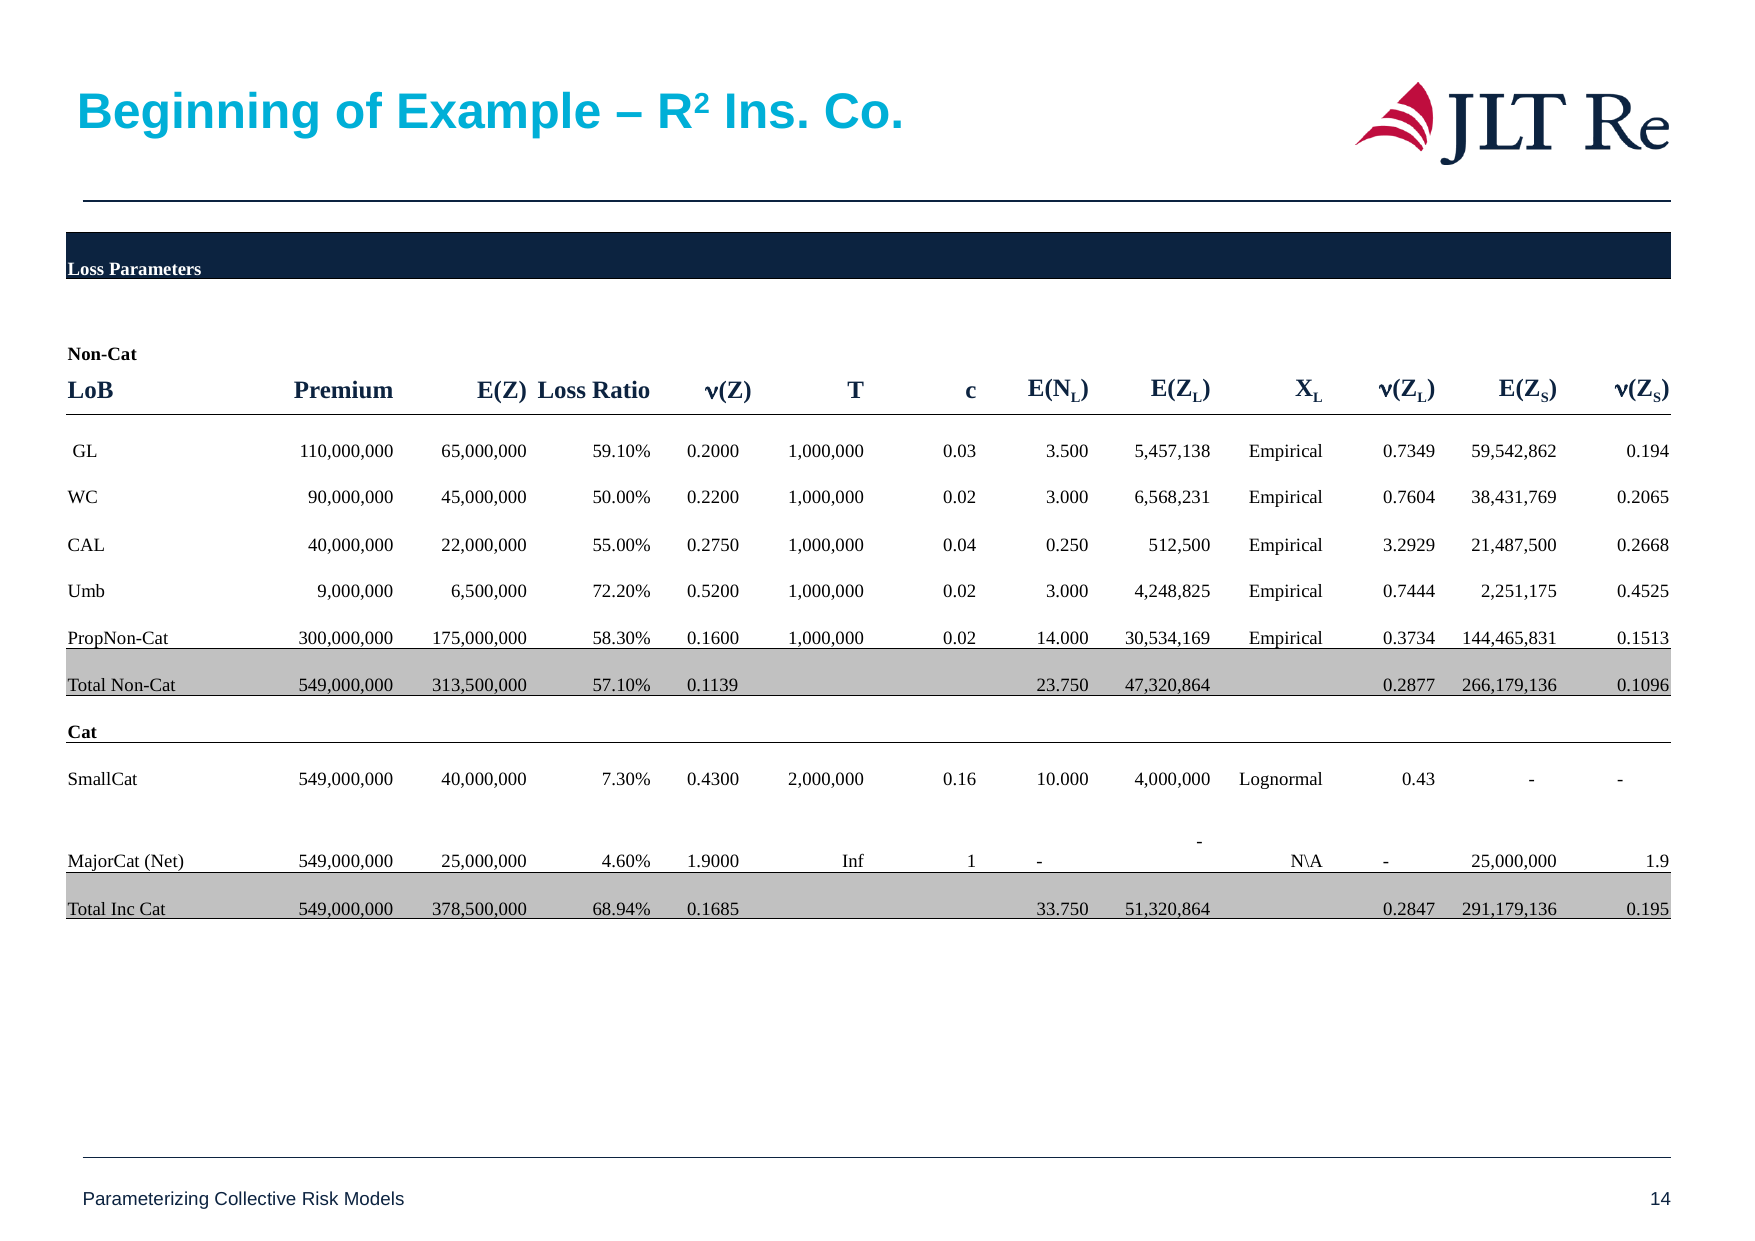

# Beginning of Example – R2 Ins. Co.
| Loss Parameters |  |  |  |  |  |  |  |  |  |  |  |  |
| --- | --- | --- | --- | --- | --- | --- | --- | --- | --- | --- | --- | --- |
| Non-Cat |  |  |  |  |  |  |  |  |  |  |  |  |
| LoB | Premium | E(Z) | Loss Ratio | ν(Z) | T | c | E(NL) | E(ZL) | XL | ν(ZL) | E(ZS) | ν(ZS) |
| GL | 110,000,000 | 65,000,000 | 59.10% | 0.2000 | 1,000,000 | 0.03 | 3.500 | 5,457,138 | Empirical | 0.7349 | 59,542,862 | 0.194 |
| WC | 90,000,000 | 45,000,000 | 50.00% | 0.2200 | 1,000,000 | 0.02 | 3.000 | 6,568,231 | Empirical | 0.7604 | 38,431,769 | 0.2065 |
| CAL | 40,000,000 | 22,000,000 | 55.00% | 0.2750 | 1,000,000 | 0.04 | 0.250 | 512,500 | Empirical | 3.2929 | 21,487,500 | 0.2668 |
| Umb | 9,000,000 | 6,500,000 | 72.20% | 0.5200 | 1,000,000 | 0.02 | 3.000 | 4,248,825 | Empirical | 0.7444 | 2,251,175 | 0.4525 |
| PropNon-Cat | 300,000,000 | 175,000,000 | 58.30% | 0.1600 | 1,000,000 | 0.02 | 14.000 | 30,534,169 | Empirical | 0.3734 | 144,465,831 | 0.1513 |
| Total Non-Cat | 549,000,000 | 313,500,000 | 57.10% | 0.1139 |  |  | 23.750 | 47,320,864 |  | 0.2877 | 266,179,136 | 0.1096 |
| Cat |  |  |  |  |  |  |  |  |  |  |  |  |
| SmallCat | 549,000,000 | 40,000,000 | 7.30% | 0.4300 | 2,000,000 | 0.16 | 10.000 | 4,000,000 | Lognormal | 0.43 | - | - |
| MajorCat (Net) | 549,000,000 | 25,000,000 | 4.60% | 1.9000 | Inf | 1 | - | - | N\A | - | 25,000,000 | 1.9 |
| Total Inc Cat | 549,000,000 | 378,500,000 | 68.94% | 0.1685 |  |  | 33.750 | 51,320,864 |  | 0.2847 | 291,179,136 | 0.195 |
Parameterizing Collective Risk Models
14